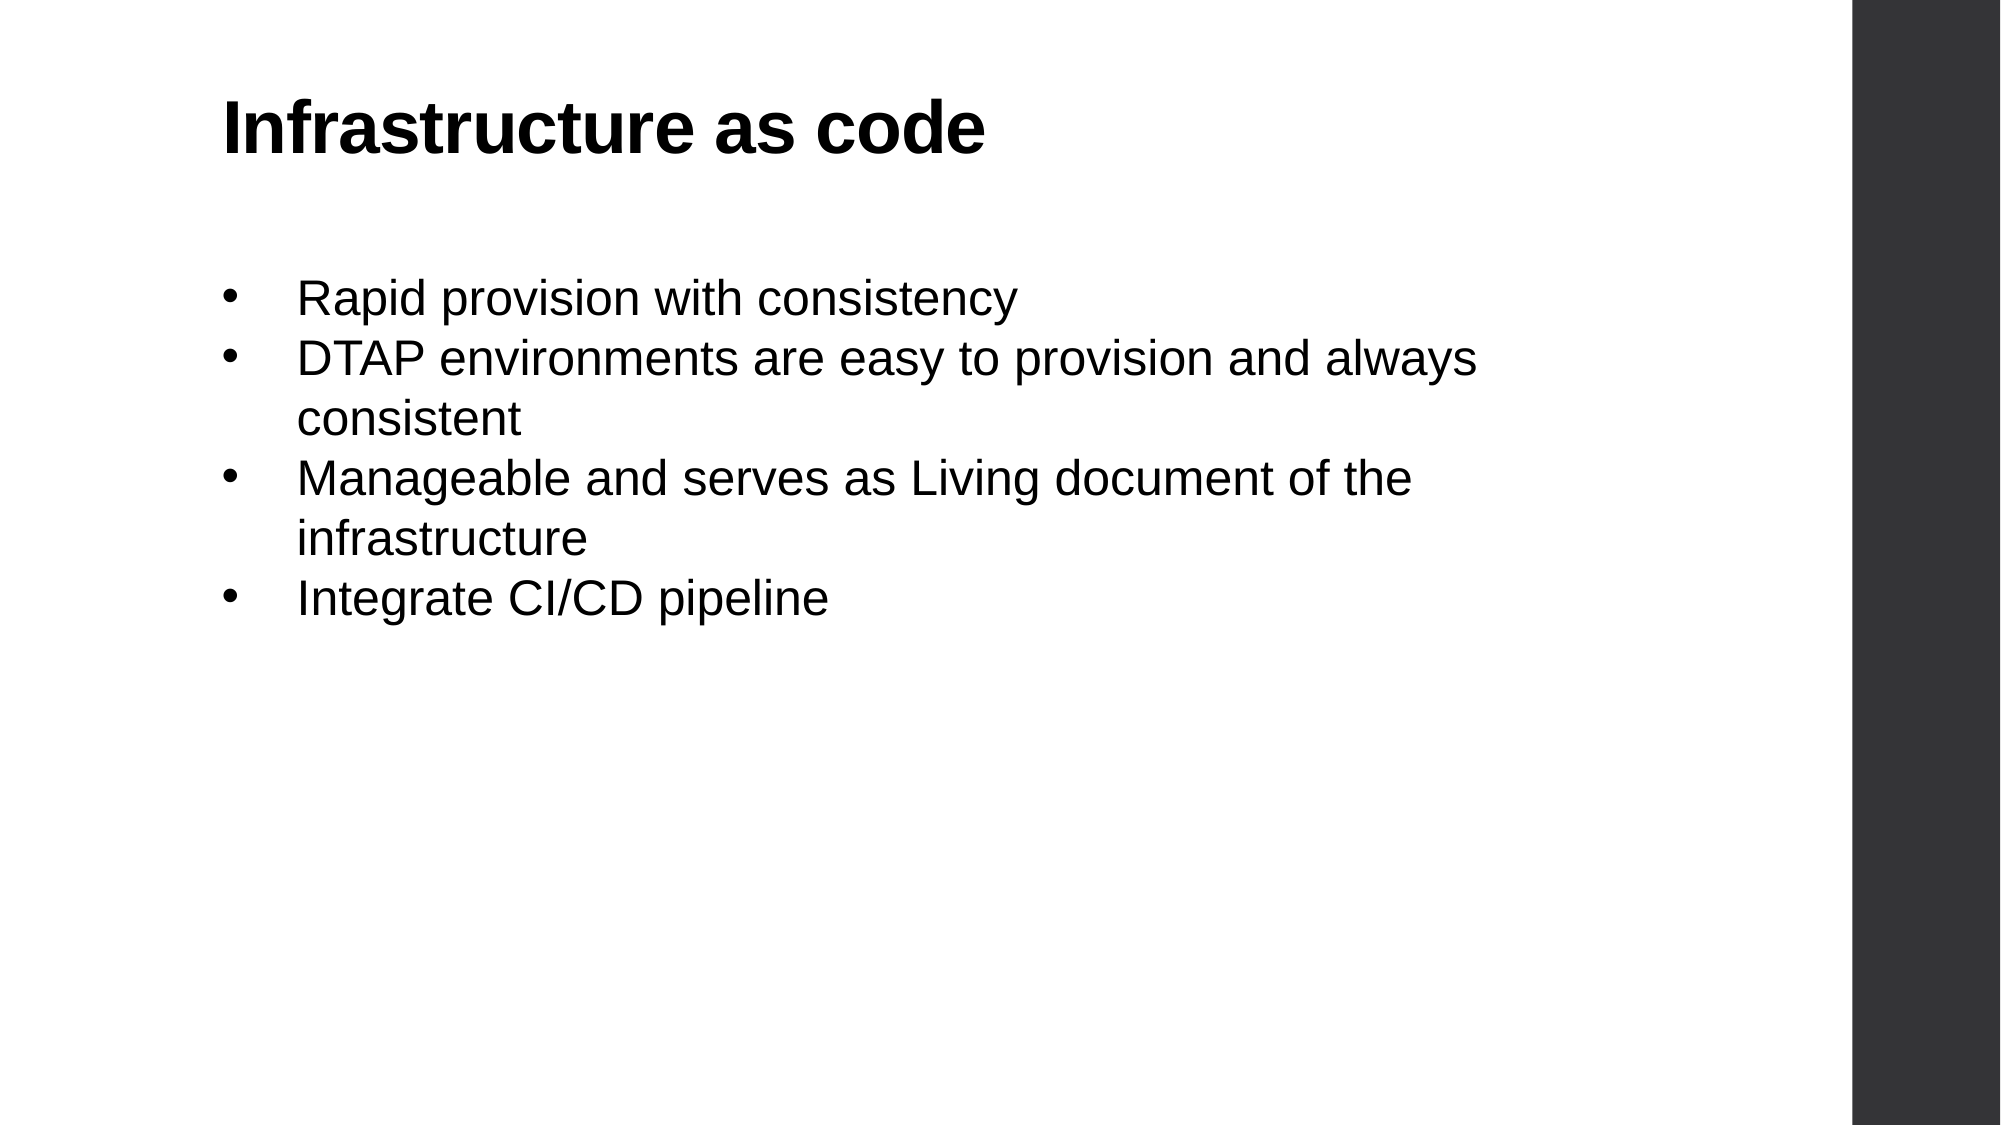

# Infrastructure as code
Rapid provision with consistency
DTAP environments are easy to provision and always consistent
Manageable and serves as Living document of the infrastructure
Integrate CI/CD pipeline